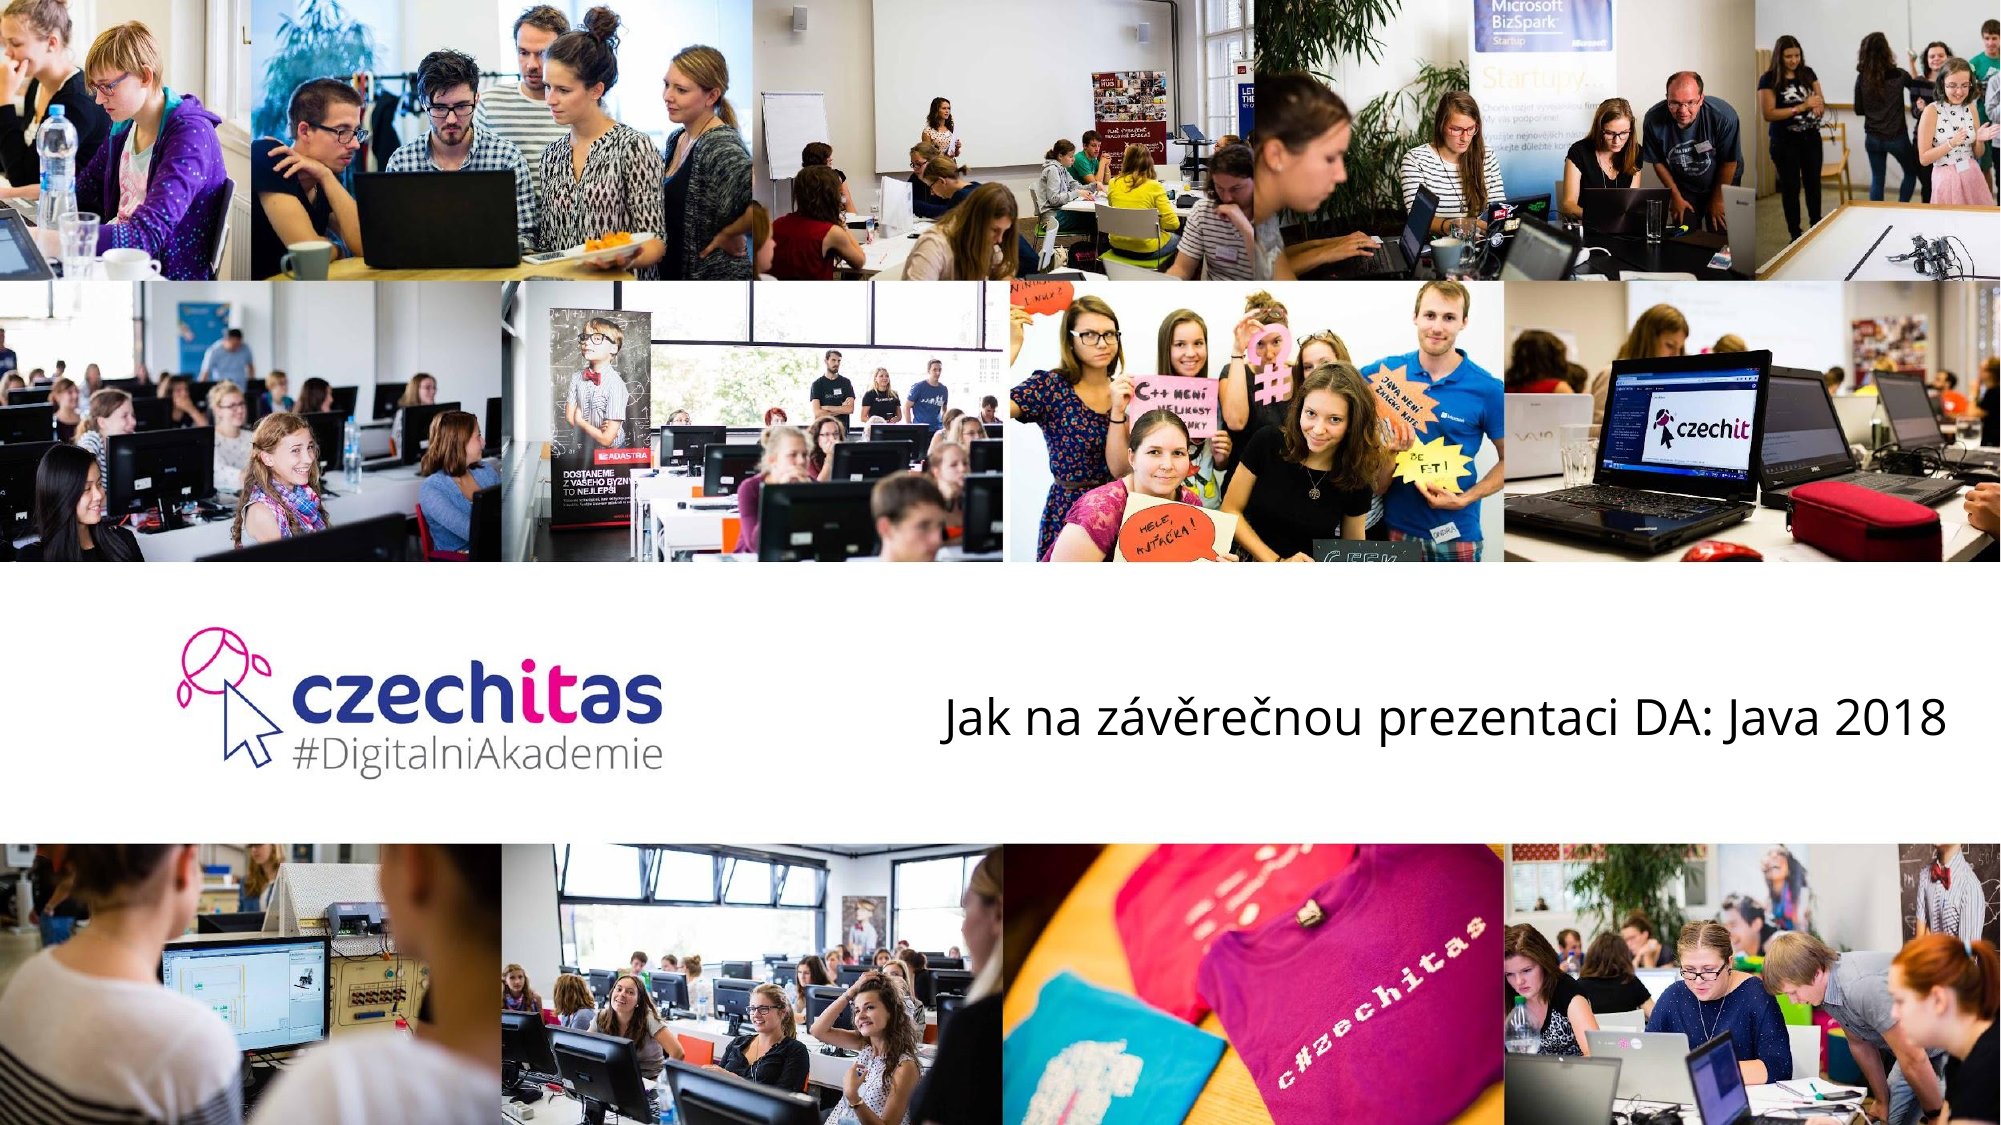

Jak na závěrečnou prezentaci DA: Java 2018